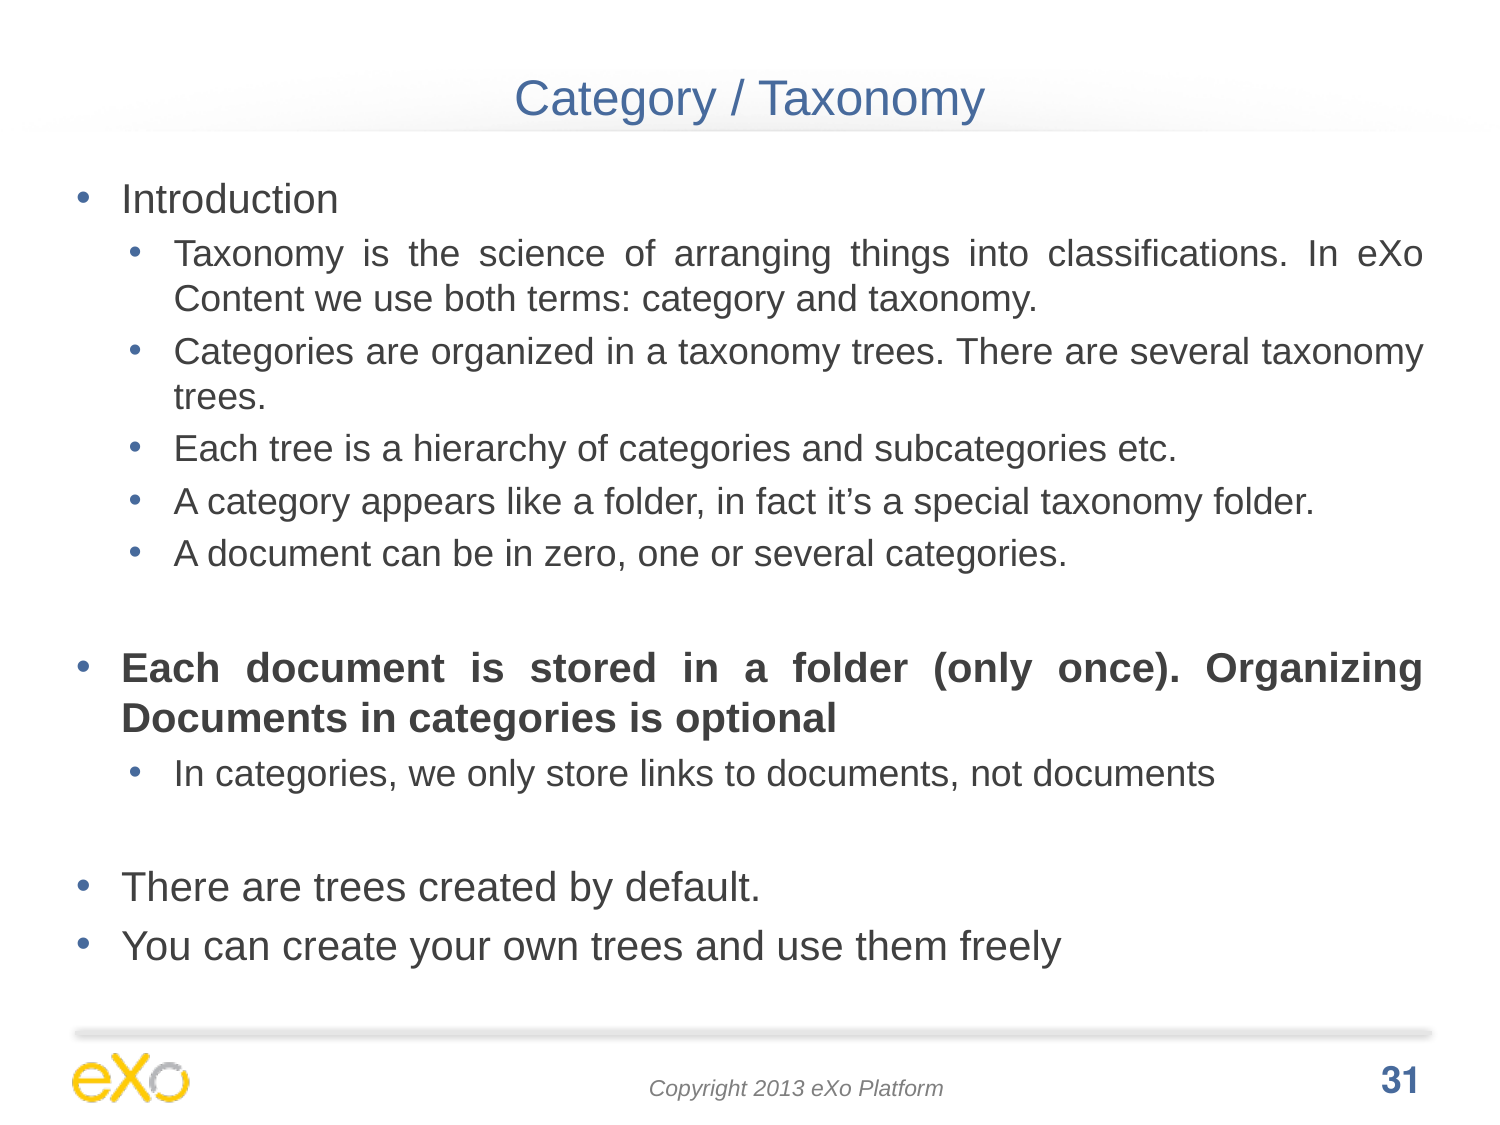

# Category / Taxonomy
Introduction
Taxonomy is the science of arranging things into classifications. In eXo Content we use both terms: category and taxonomy.
Categories are organized in a taxonomy trees. There are several taxonomy trees.
Each tree is a hierarchy of categories and subcategories etc.
A category appears like a folder, in fact it’s a special taxonomy folder.
A document can be in zero, one or several categories.

Each document is stored in a folder (only once). Organizing Documents in categories is optional
In categories, we only store links to documents, not documents

There are trees created by default.
You can create your own trees and use them freely

31
Copyright 2013 eXo Platform